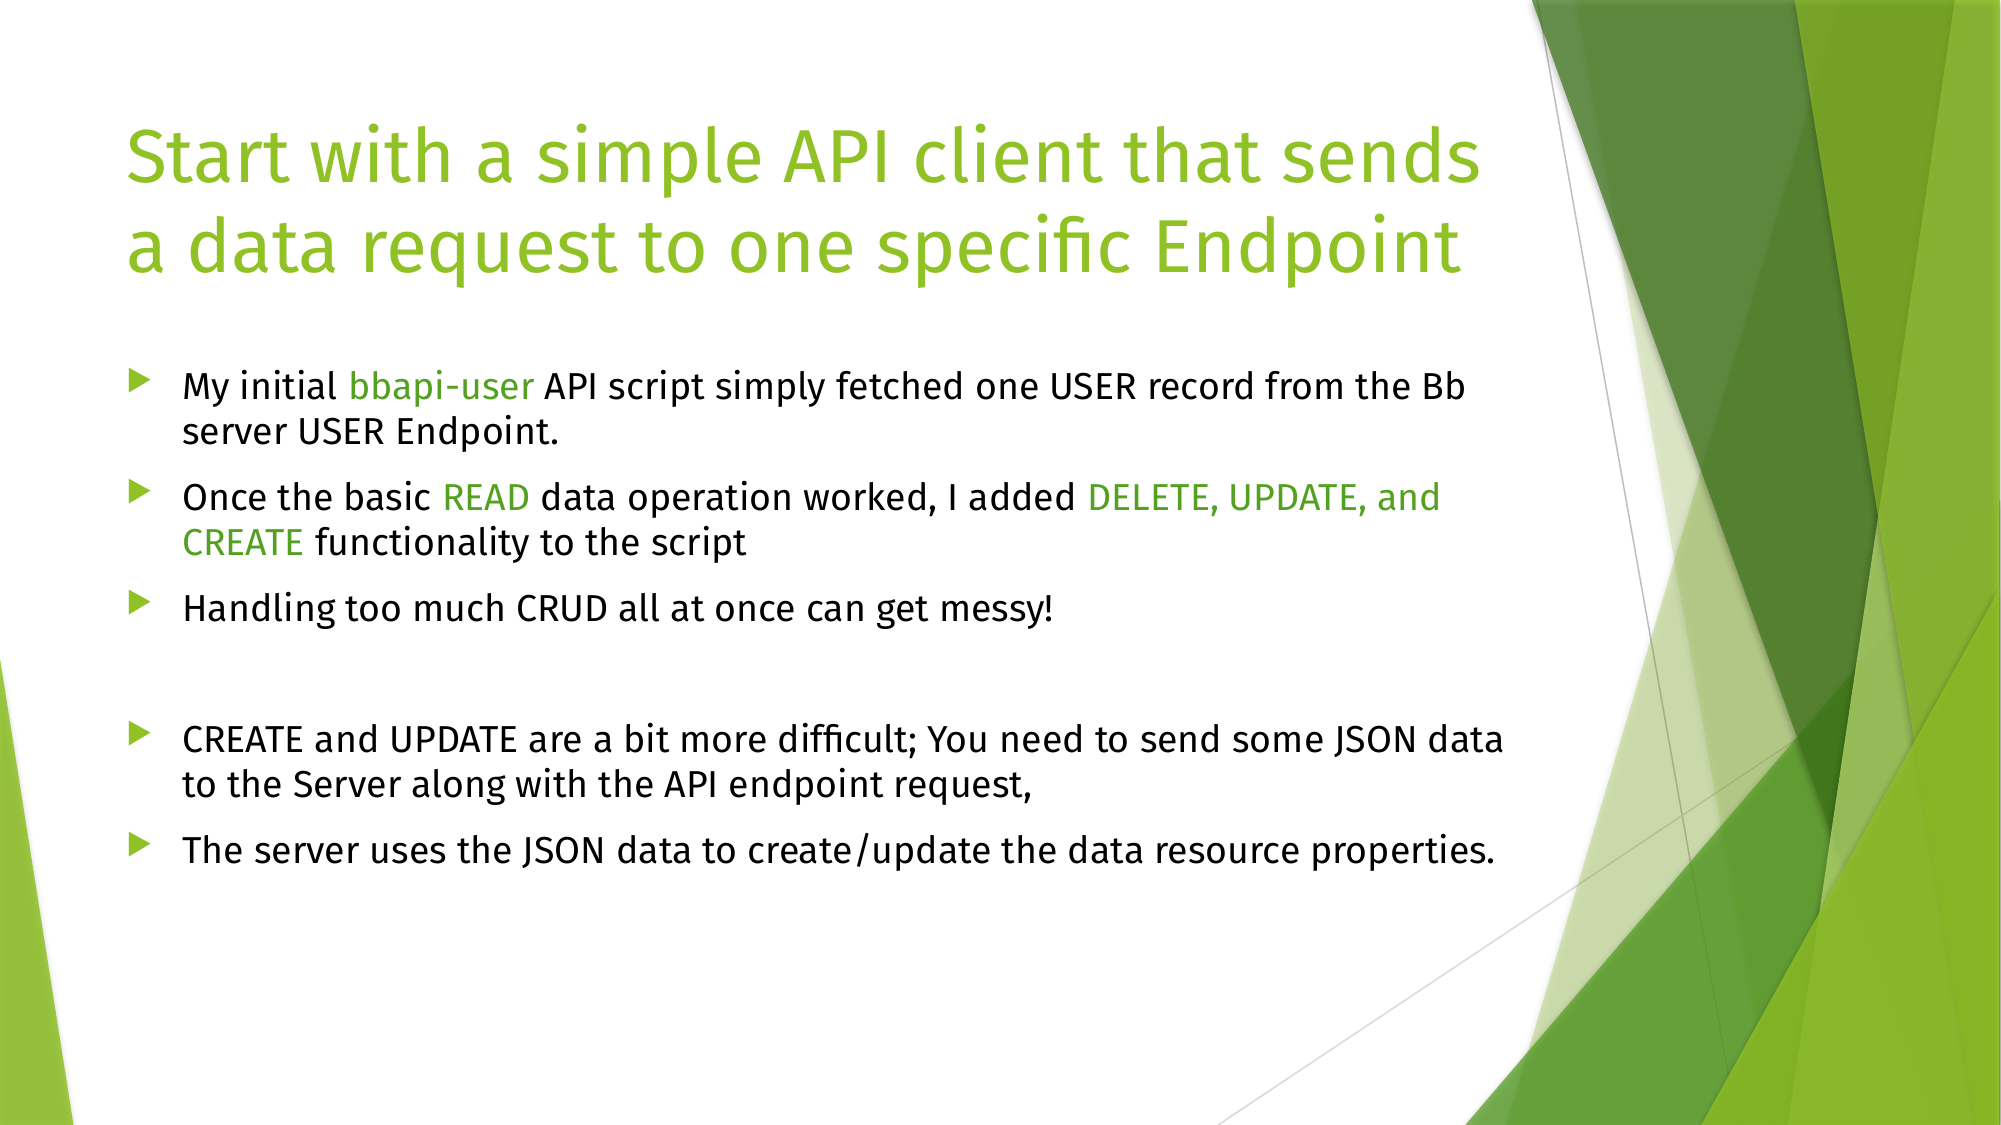

# Start with a simple API client that sends a data request to one specific Endpoint
My initial bbapi-user API script simply fetched one USER record from the Bb server USER Endpoint.
Once the basic READ data operation worked, I added DELETE, UPDATE, and CREATE functionality to the script
Handling too much CRUD all at once can get messy!

CREATE and UPDATE are a bit more difficult; You need to send some JSON data to the Server along with the API endpoint request,
The server uses the JSON data to create/update the data resource properties.